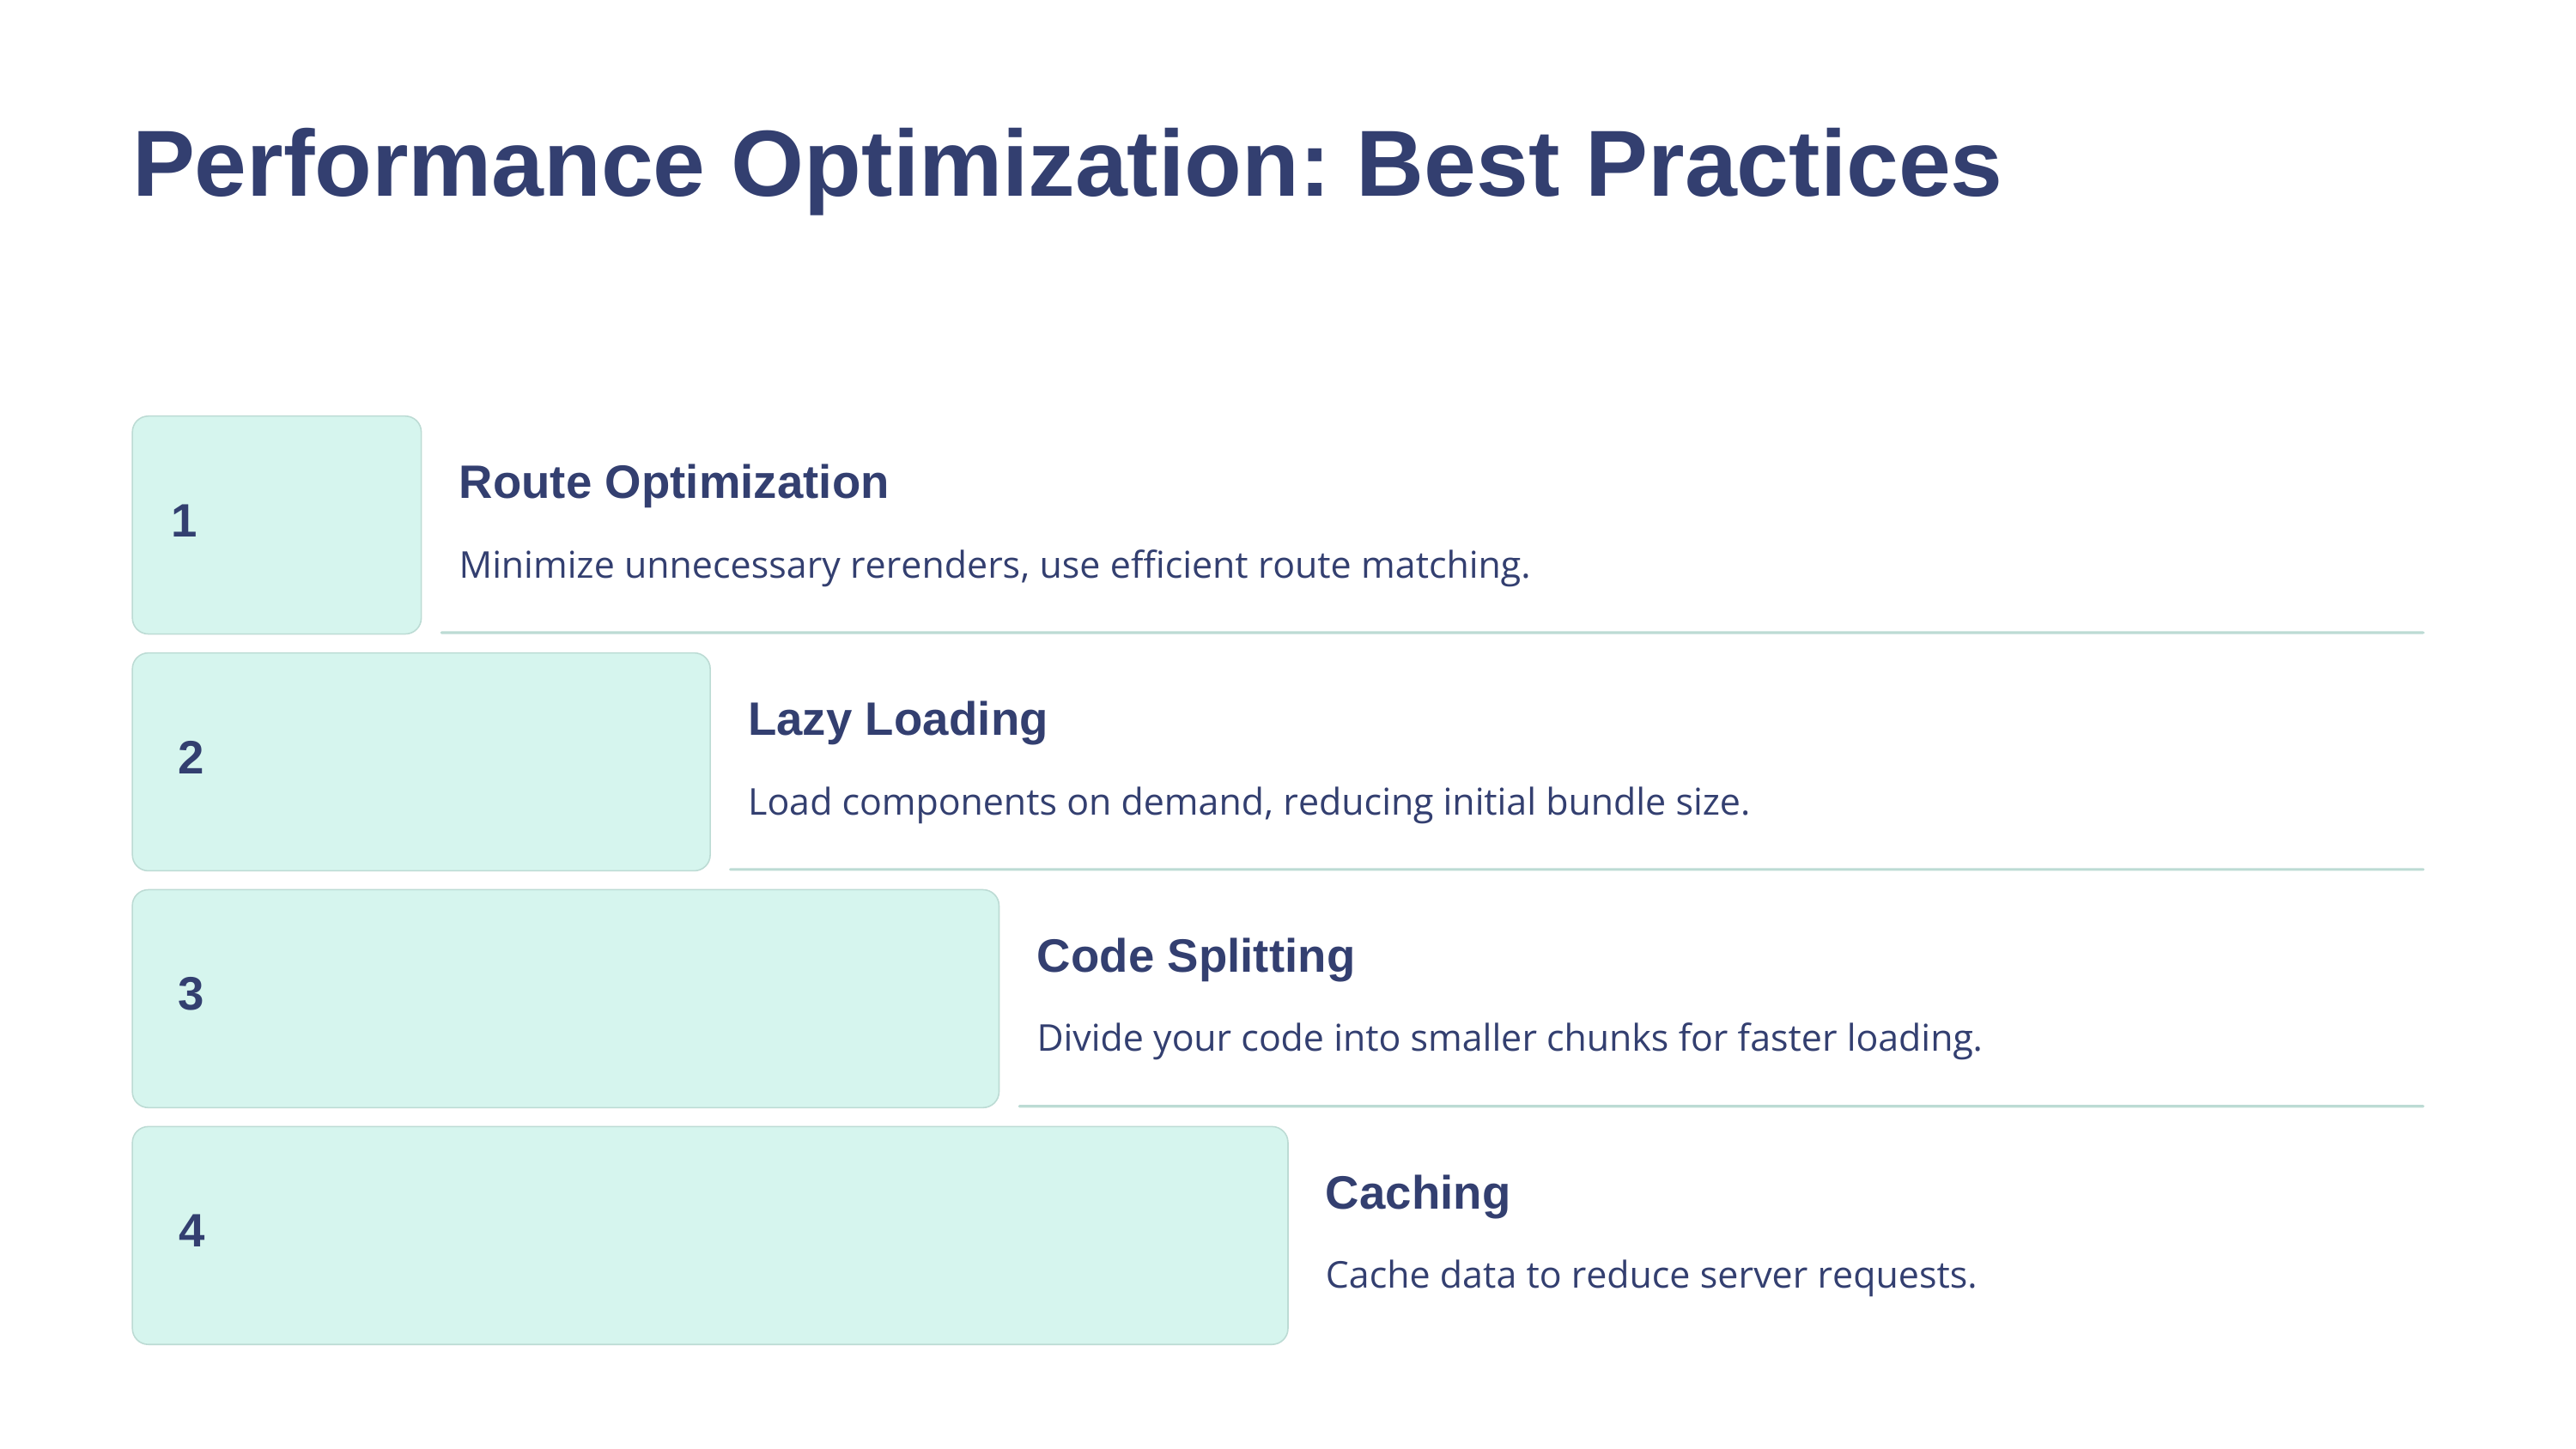

Performance Optimization: Best Practices

Route Optimization
1
Minimize unnecessary rerenders, use efficient route matching.

Lazy Loading
2
Load components on demand, reducing initial bundle size.

Code Splitting
3
Divide your code into smaller chunks for faster loading.

Caching
4
Cache data to reduce server requests.